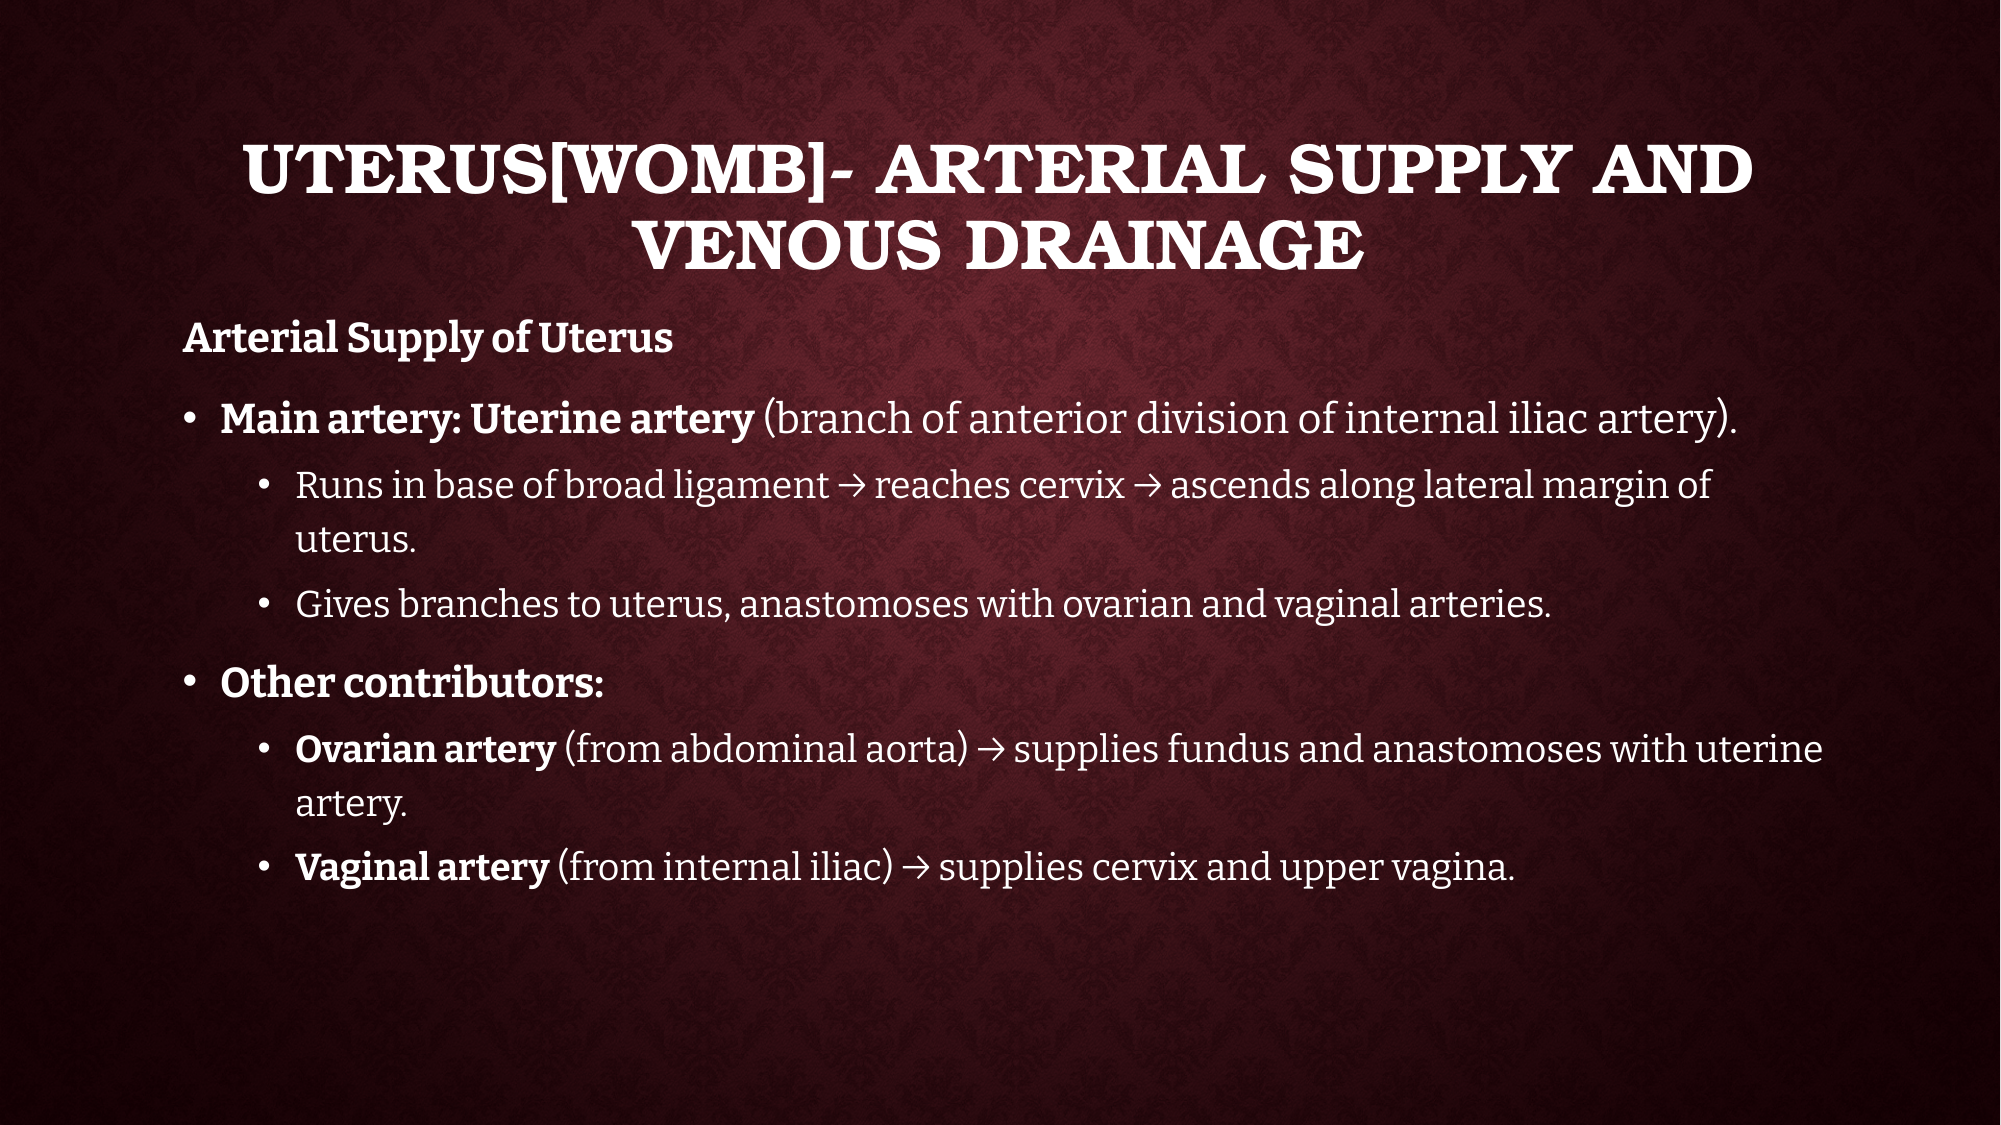

# Uterus[womb]- Arterial Supply and Venous Drainage
Arterial Supply of Uterus
Main artery: Uterine artery (branch of anterior division of internal iliac artery).
Runs in base of broad ligament → reaches cervix → ascends along lateral margin of uterus.
Gives branches to uterus, anastomoses with ovarian and vaginal arteries.
Other contributors:
Ovarian artery (from abdominal aorta) → supplies fundus and anastomoses with uterine artery.
Vaginal artery (from internal iliac) → supplies cervix and upper vagina.